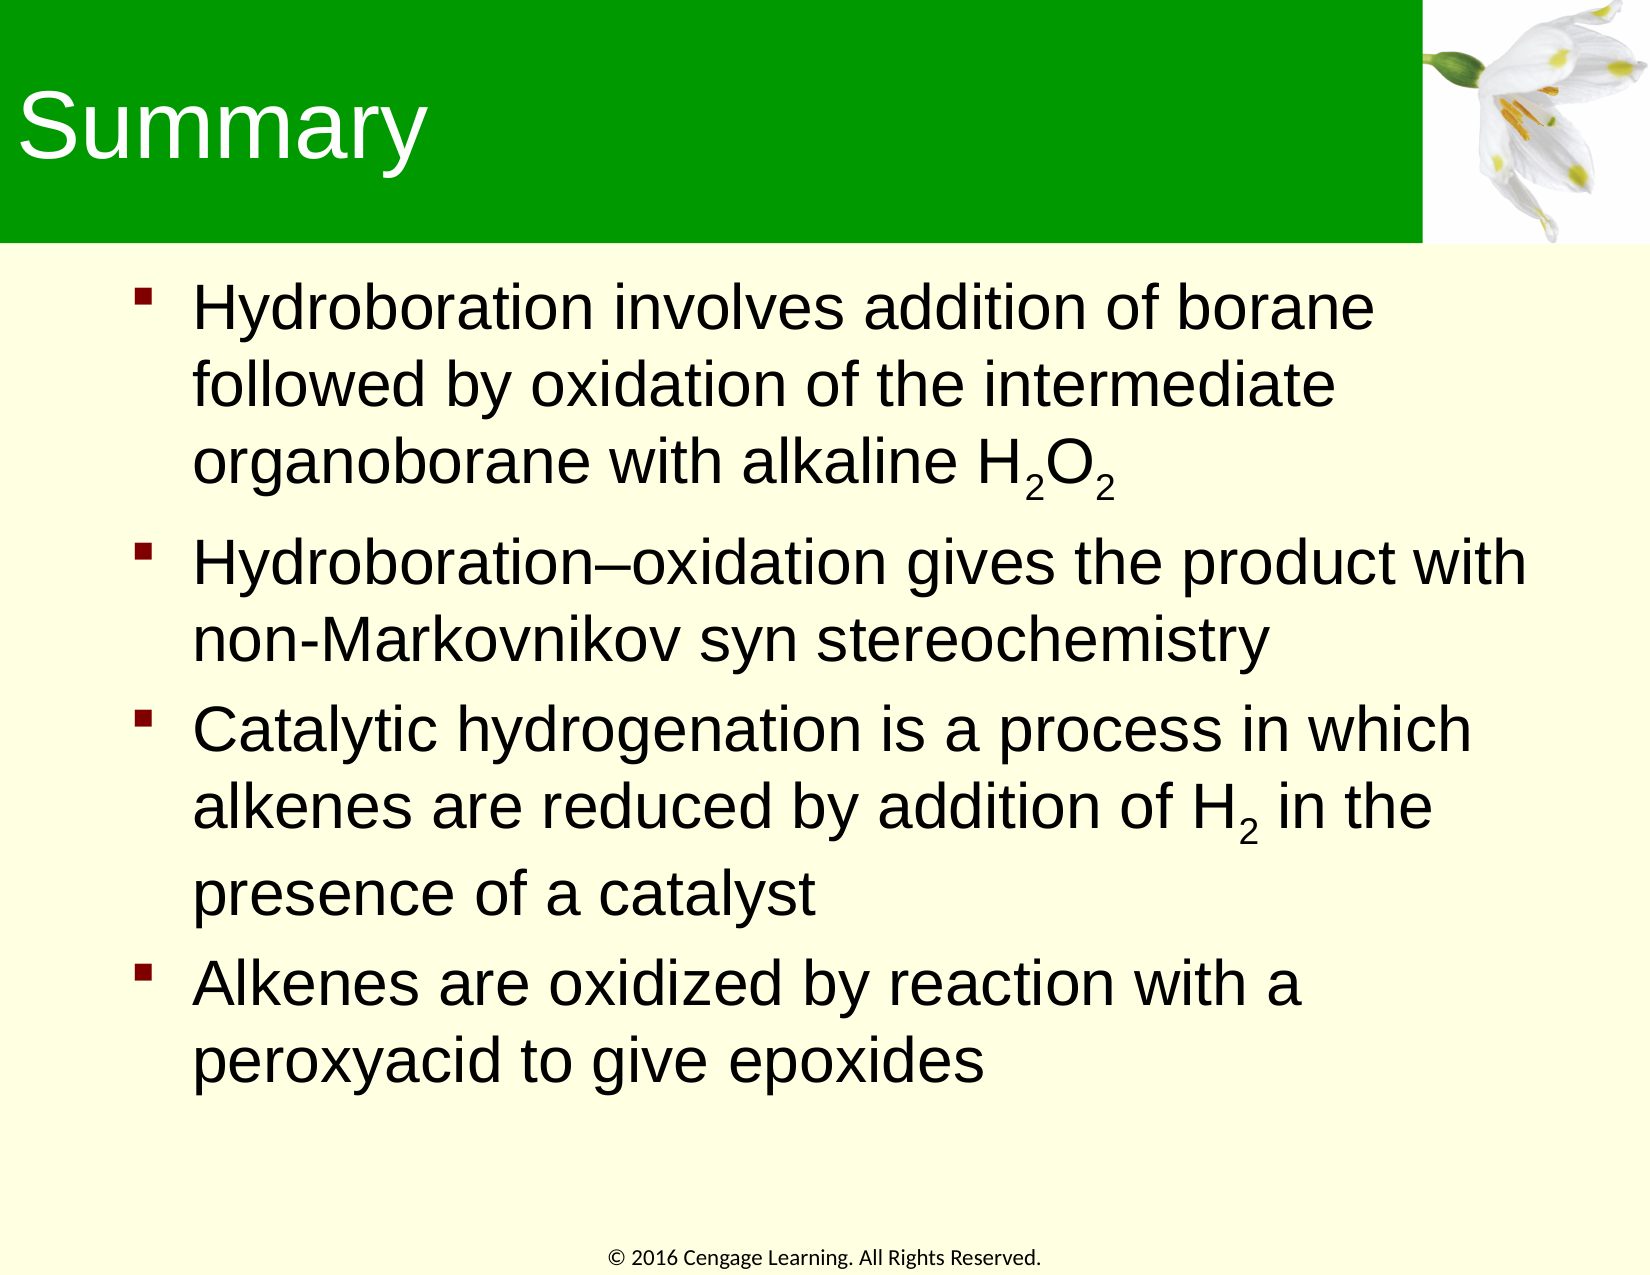

# Summary
Hydroboration involves addition of borane followed by oxidation of the intermediate organoborane with alkaline H2O2
Hydroboration–oxidation gives the product with non-Markovnikov syn stereochemistry
Catalytic hydrogenation is a process in which alkenes are reduced by addition of H2 in the presence of a catalyst
Alkenes are oxidized by reaction with a peroxyacid to give epoxides